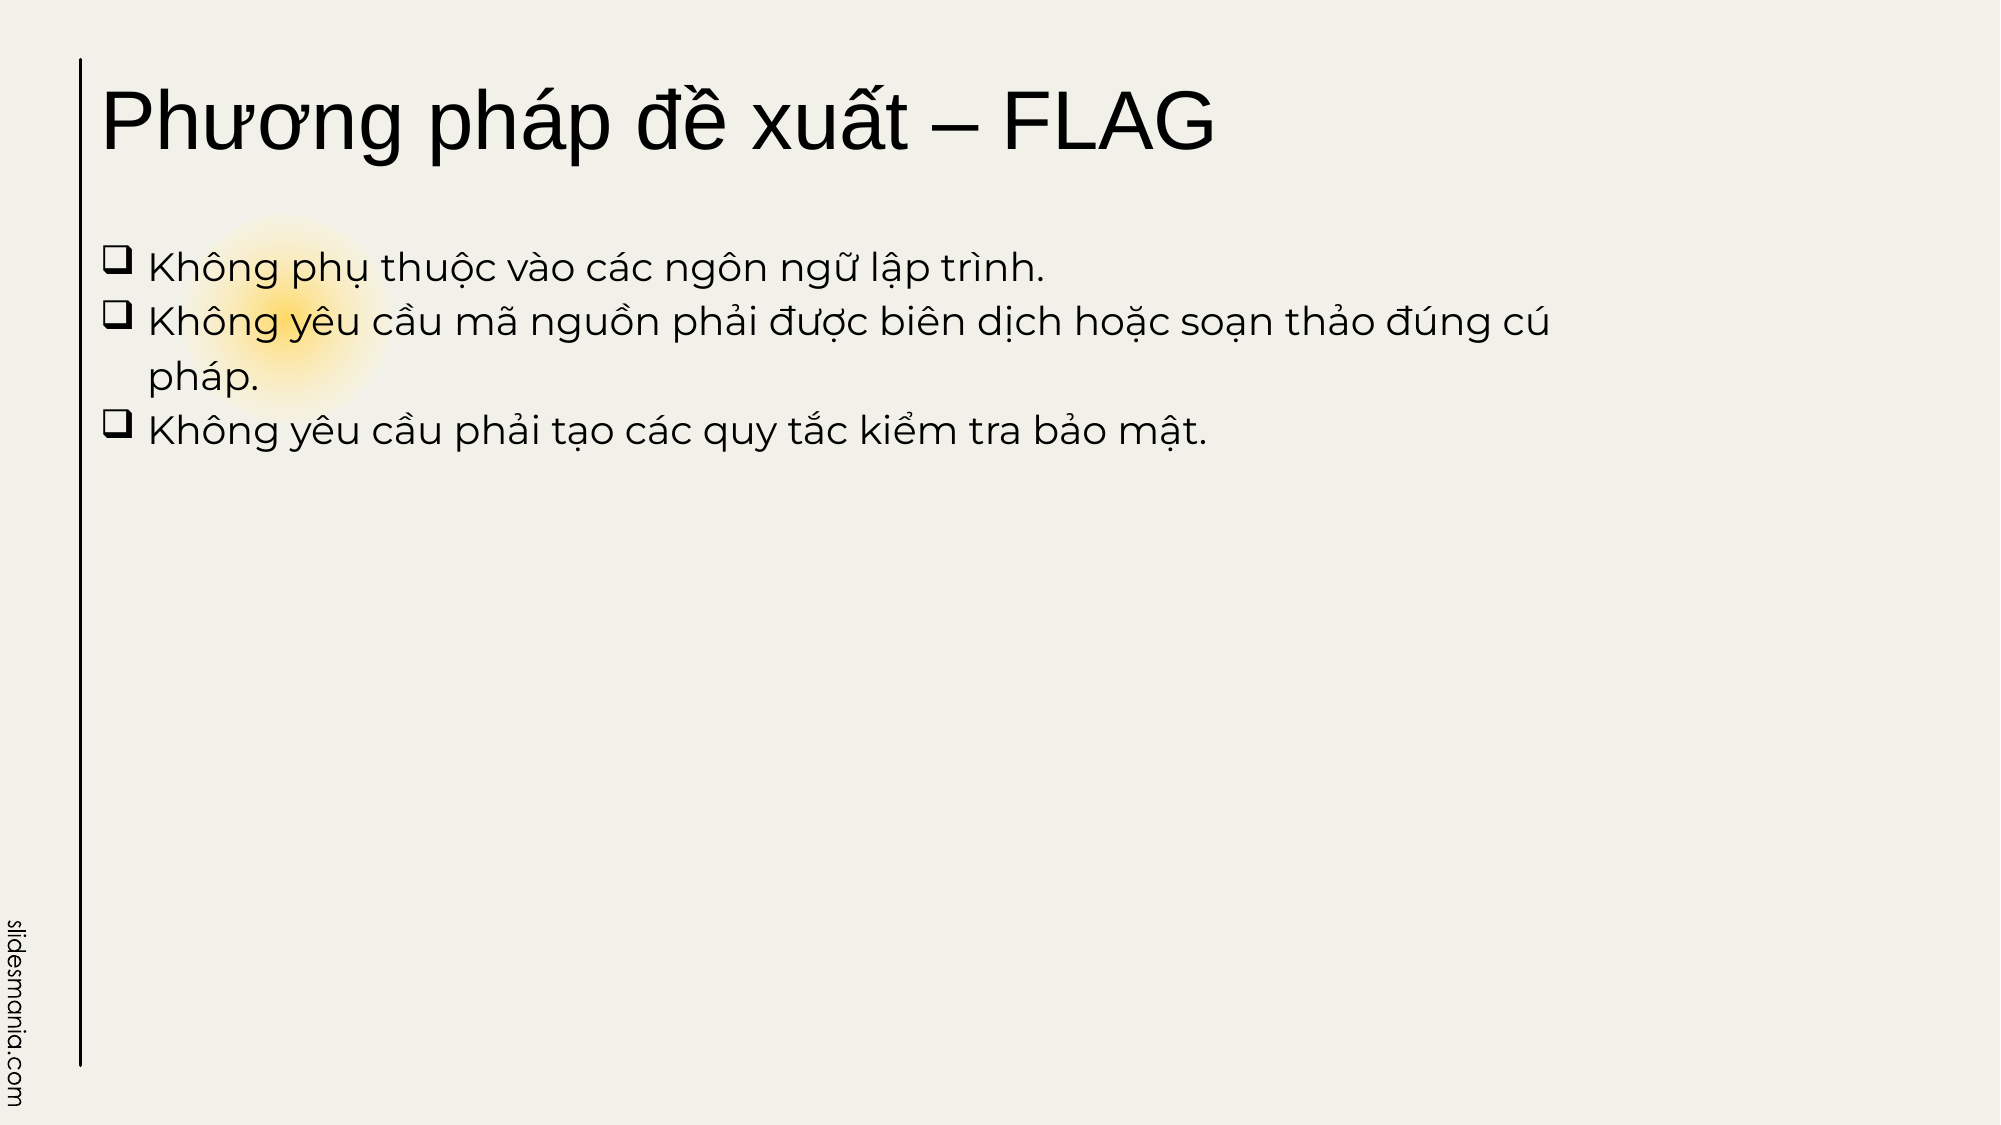

# Phương pháp đề xuất – FLAG
Không phụ thuộc vào các ngôn ngữ lập trình.
Không yêu cầu mã nguồn phải được biên dịch hoặc soạn thảo đúng cú pháp.
Không yêu cầu phải tạo các quy tắc kiểm tra bảo mật.